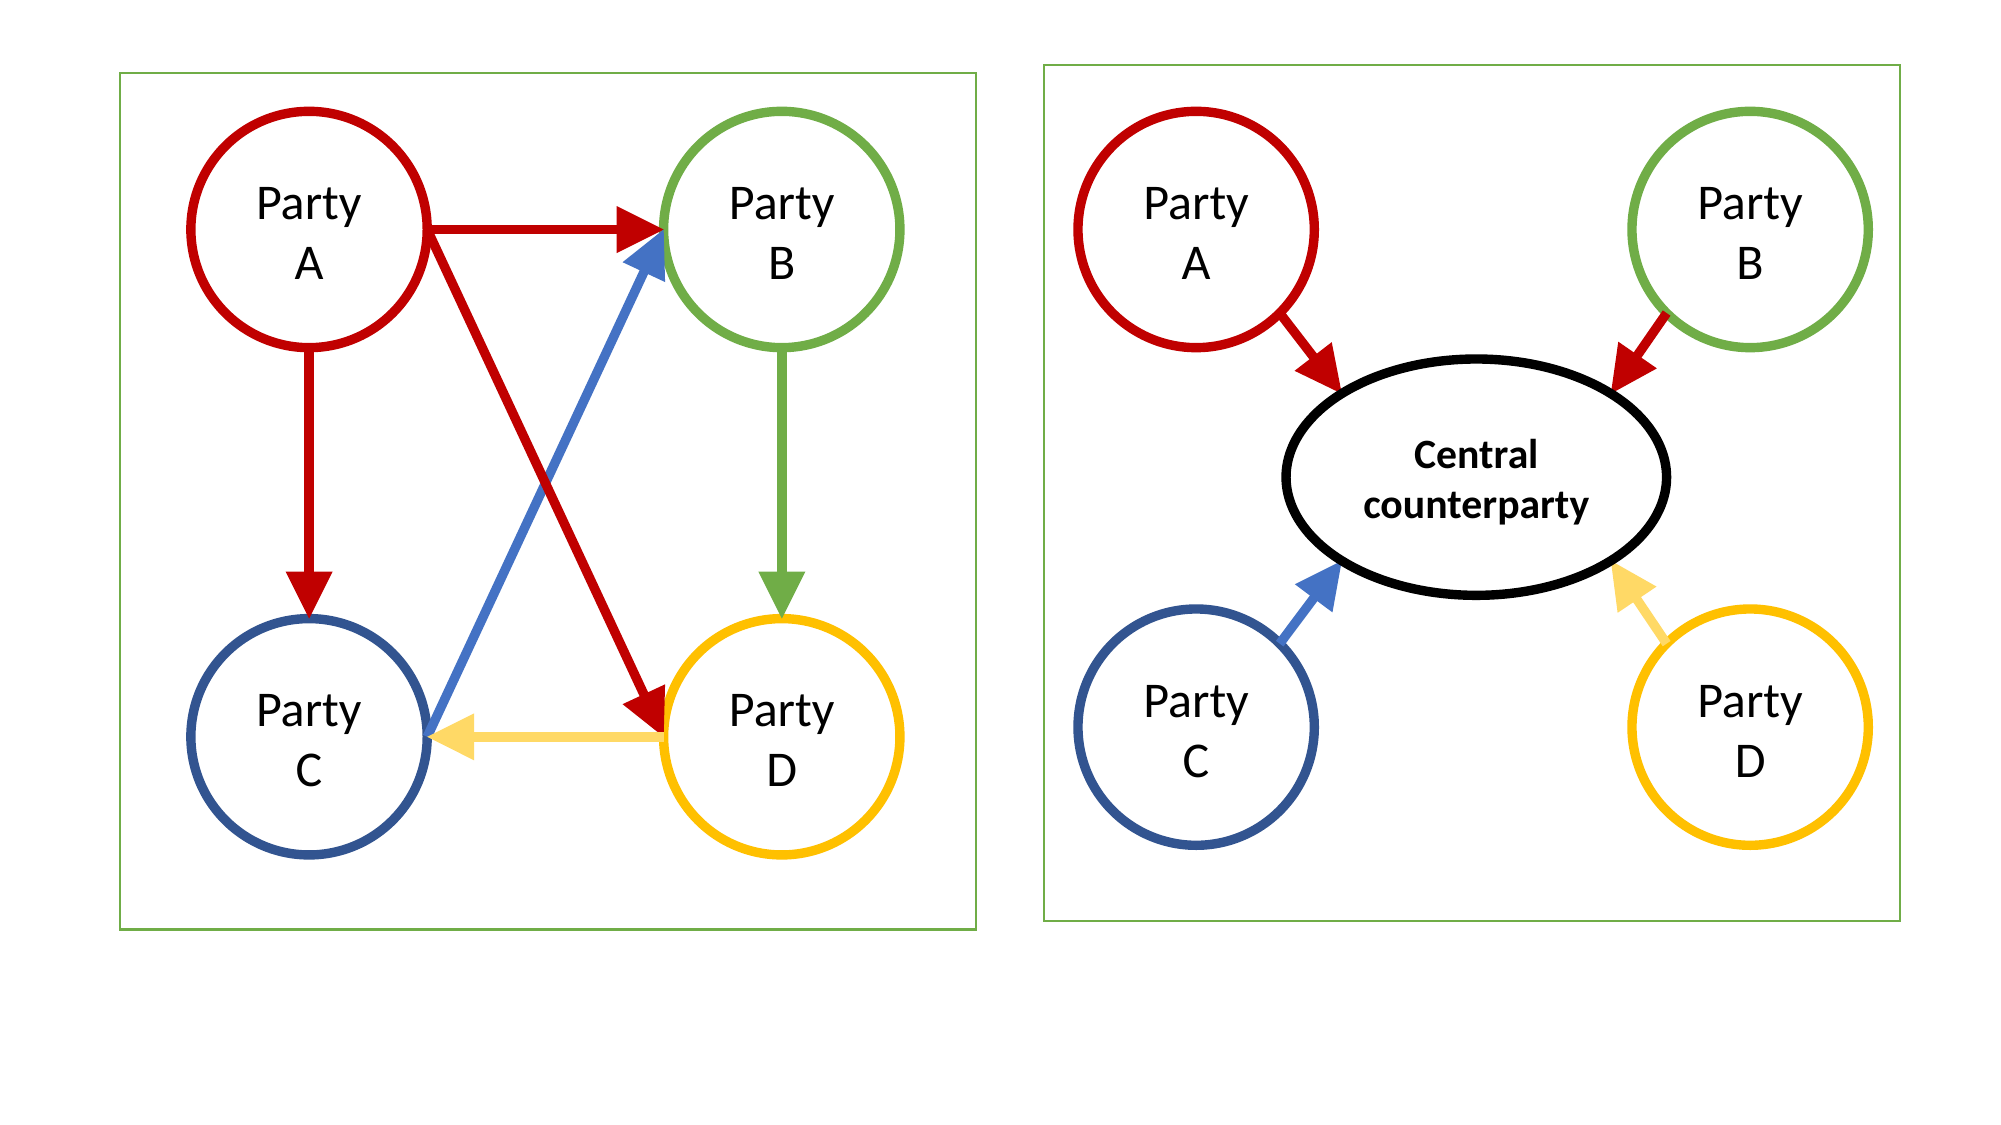

Party A
Party B
Party A
Party B
Central counterparty
Party C
Party D
Party C
Party D